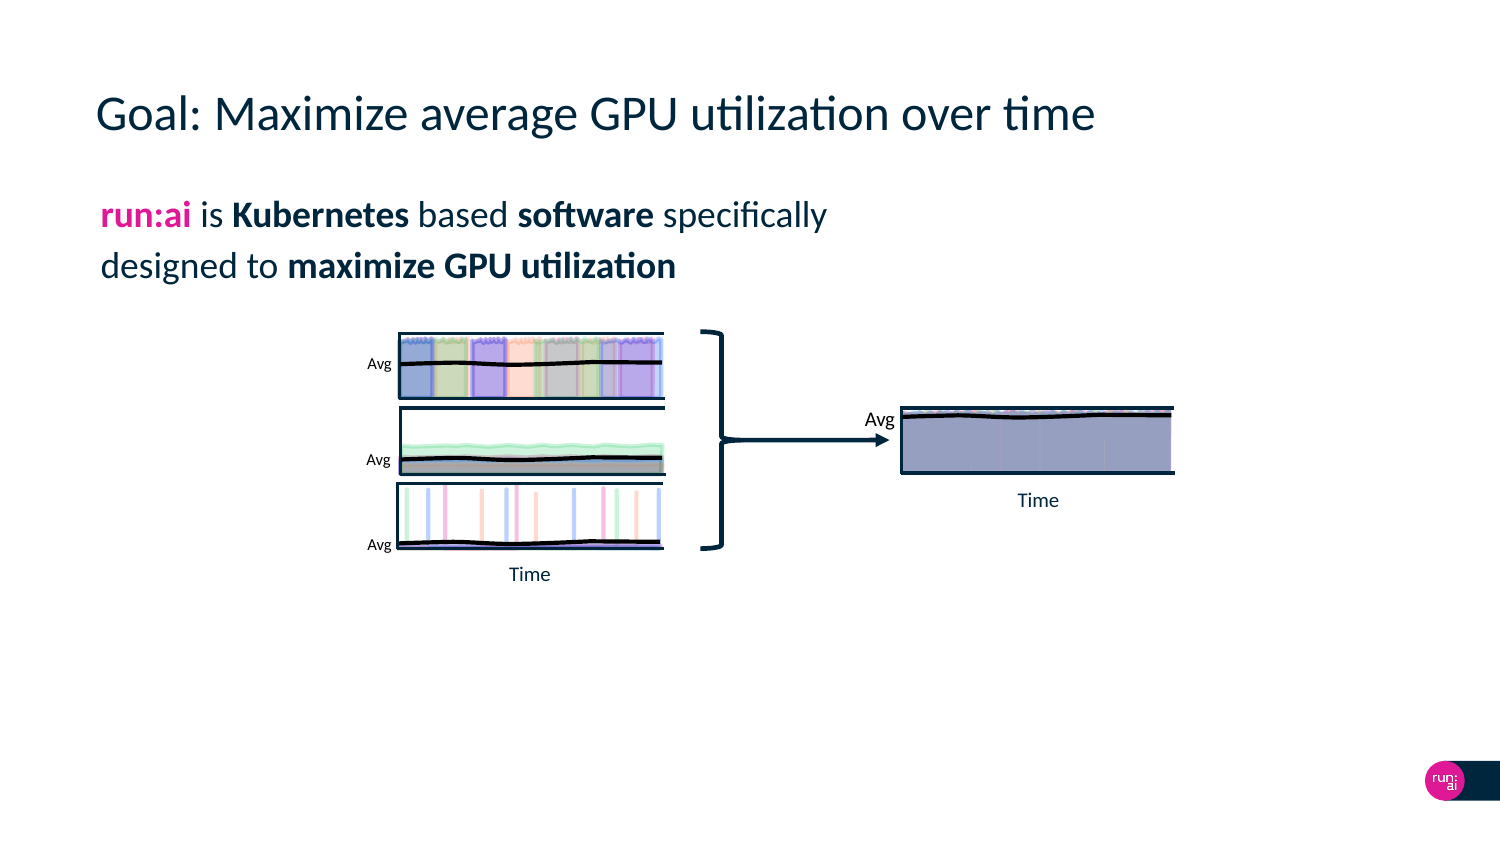

# Goal: Maximize average GPU utilization over time
run:ai is Kubernetes based software specifically designed to maximize GPU utilization

Avg
Avg

Time

Avg

Avg
Time